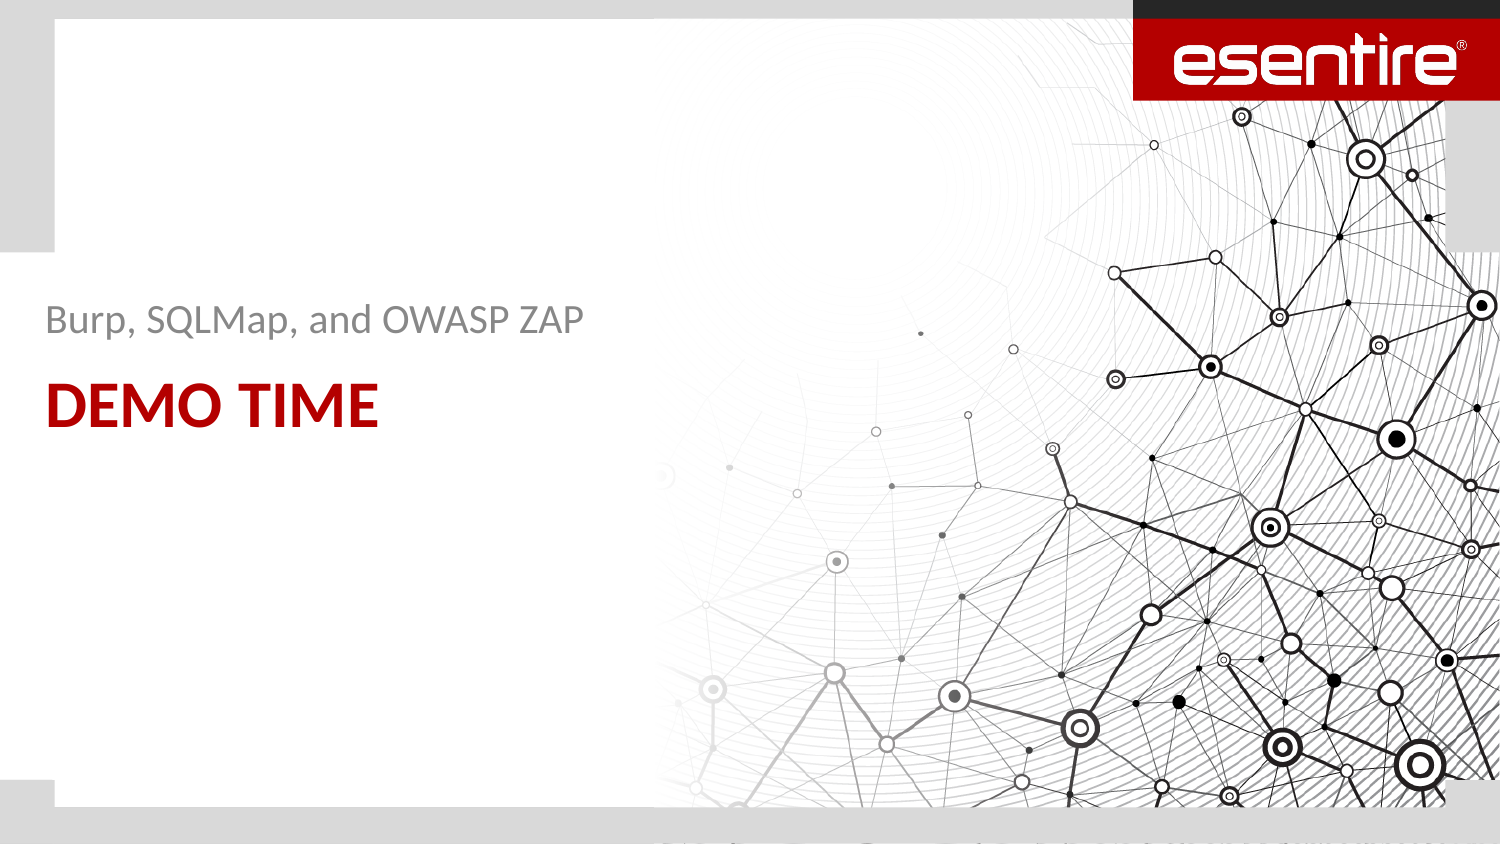

Burp, SQLMap, and OWASP ZAP
# Demo Time
28